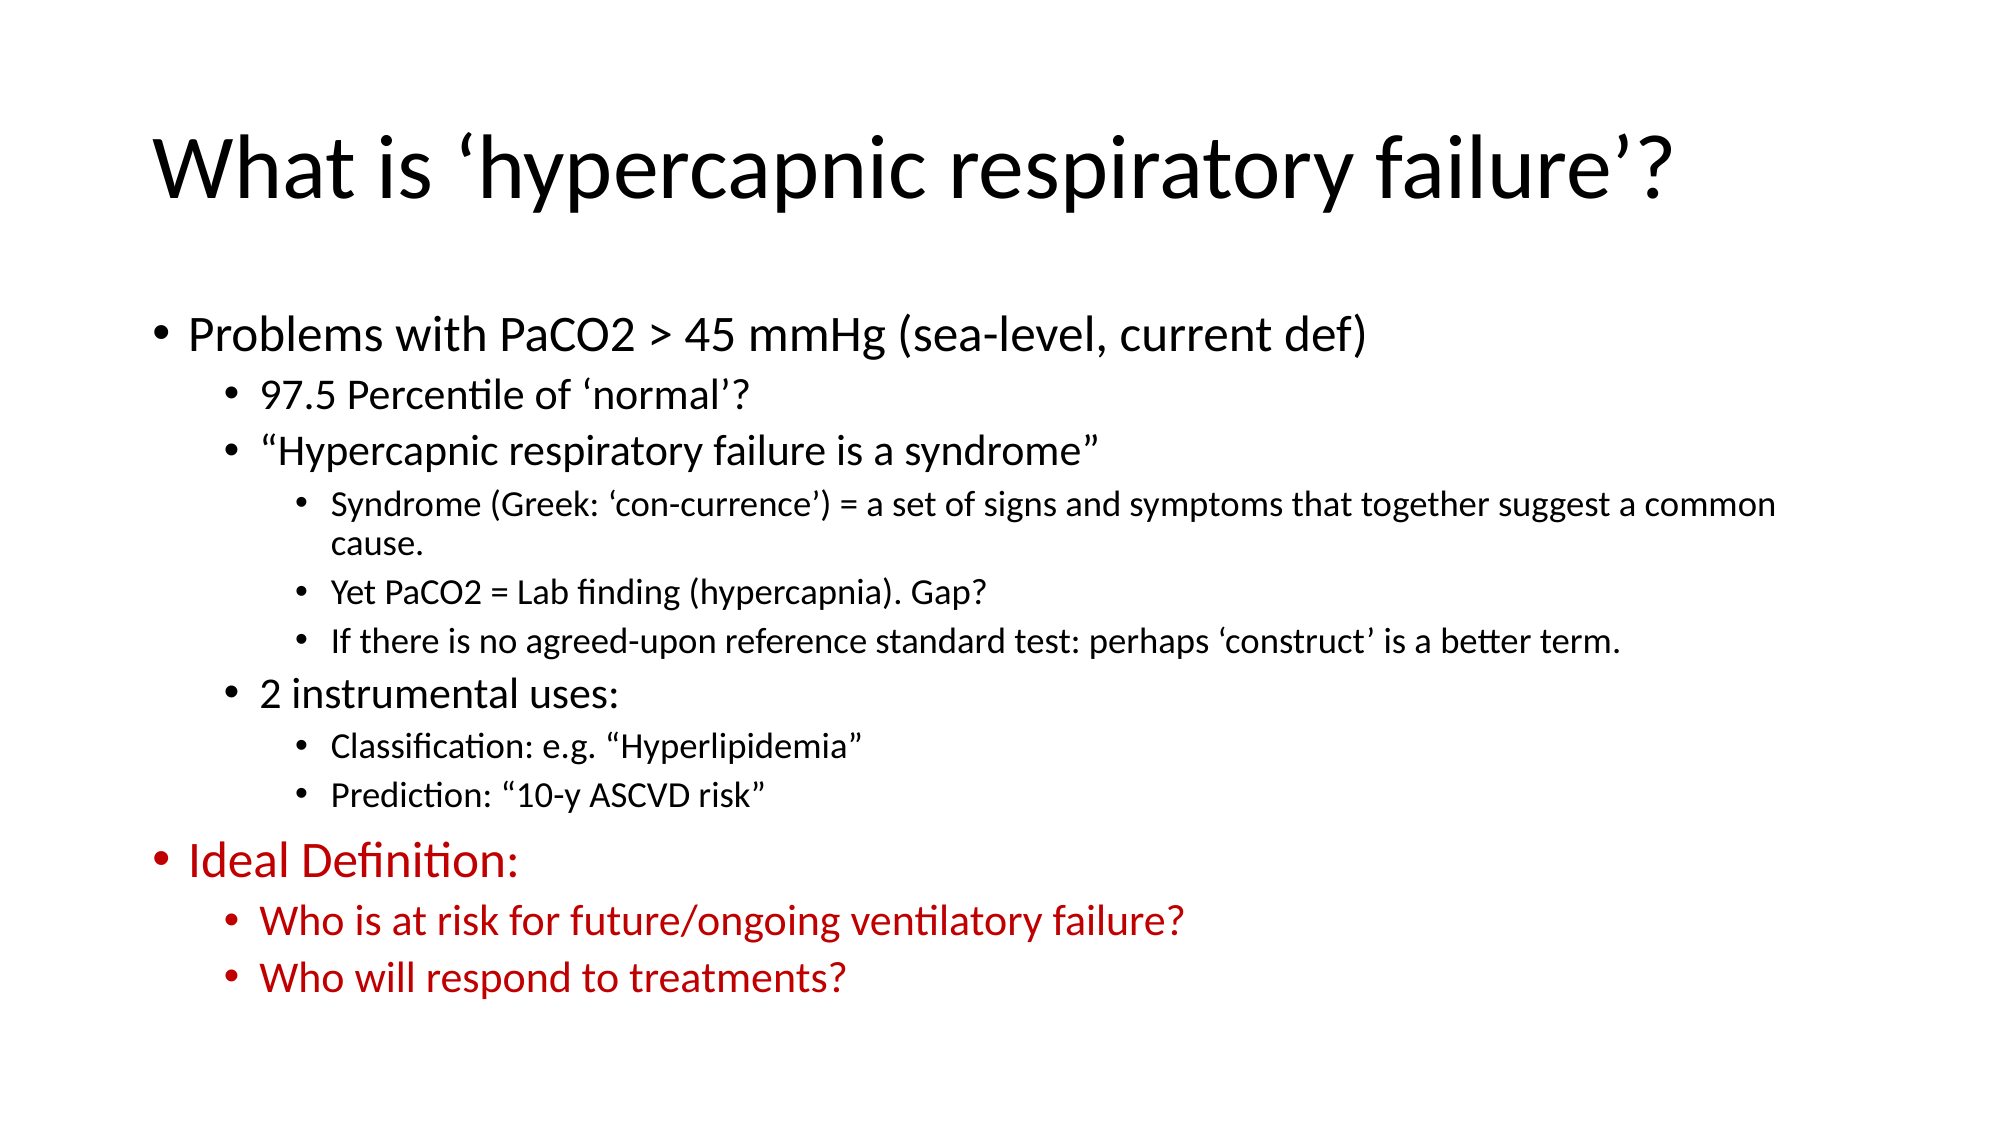

# What is ‘hypercapnic respiratory failure’?
Problems with PaCO2 > 45 mmHg (sea-level, current def)
97.5 Percentile of ‘normal’?
“Hypercapnic respiratory failure is a syndrome”
Syndrome (Greek: ‘con-currence’) = a set of signs and symptoms that together suggest a common cause.
Yet PaCO2 = Lab finding (hypercapnia). Gap?
If there is no agreed-upon reference standard test: perhaps ‘construct’ is a better term.
2 instrumental uses:
Classification: e.g. “Hyperlipidemia”
Prediction: “10-y ASCVD risk”
Ideal Definition:
Who is at risk for future/ongoing ventilatory failure?
Who will respond to treatments?